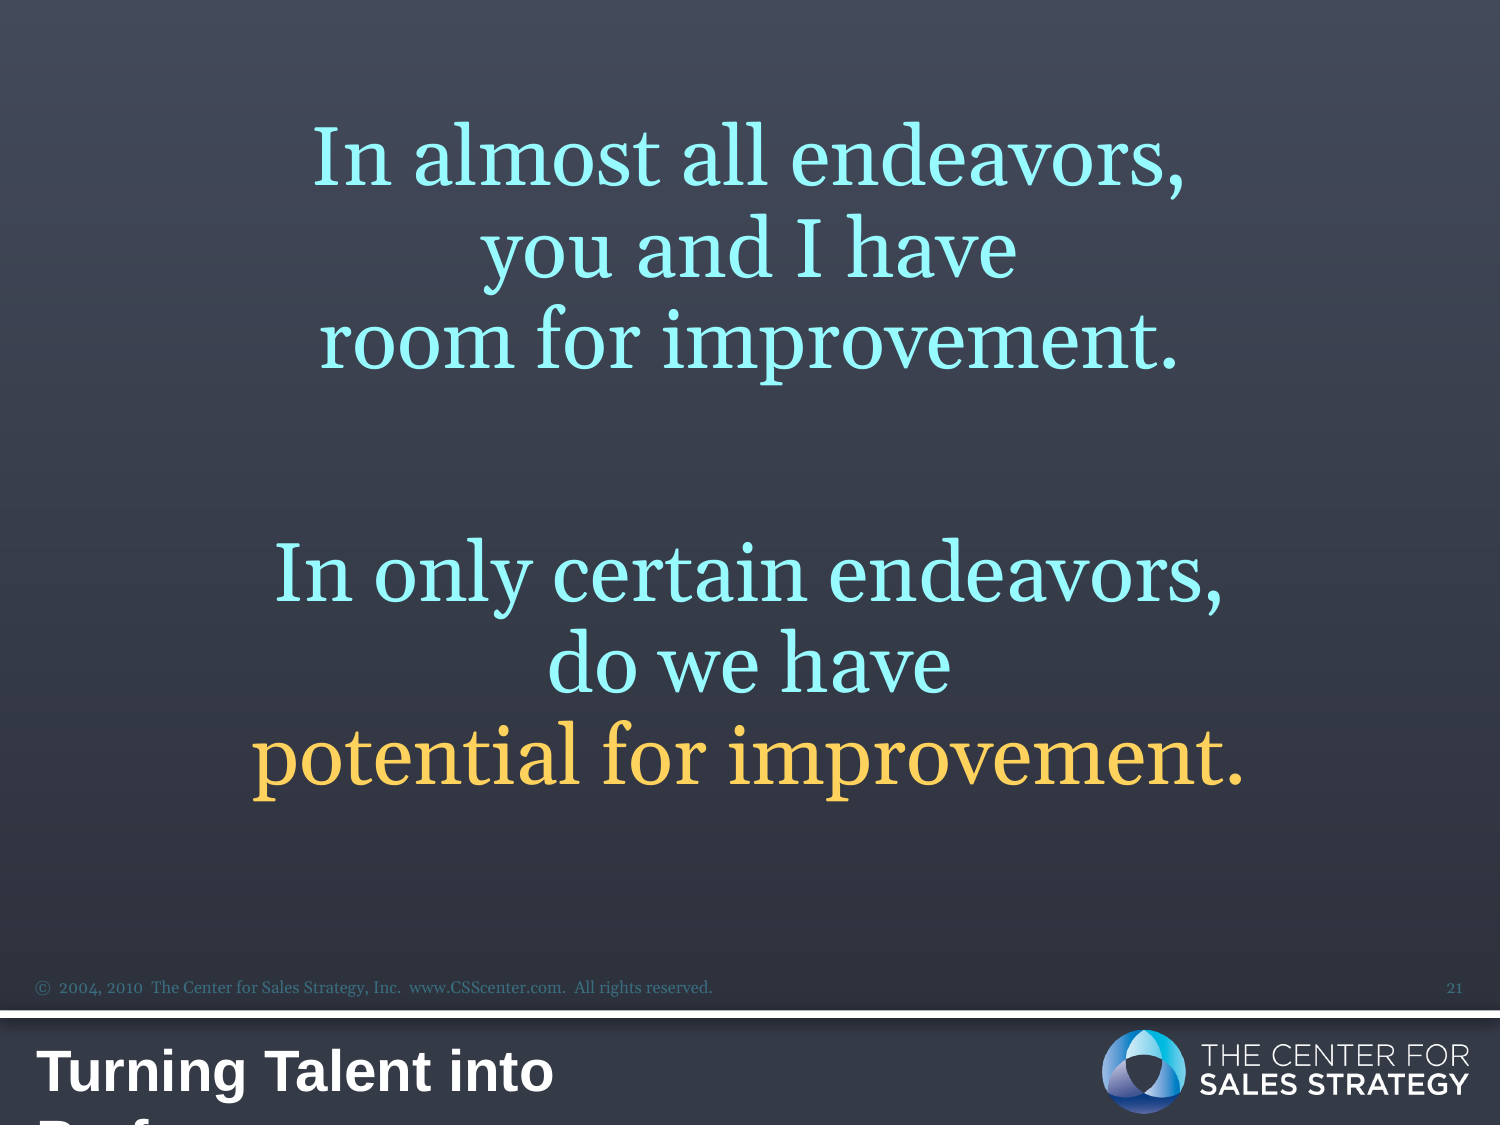

In almost all endeavors, you and I have
room for improvement.
In only certain endeavors,
do we have
potential for improvement.